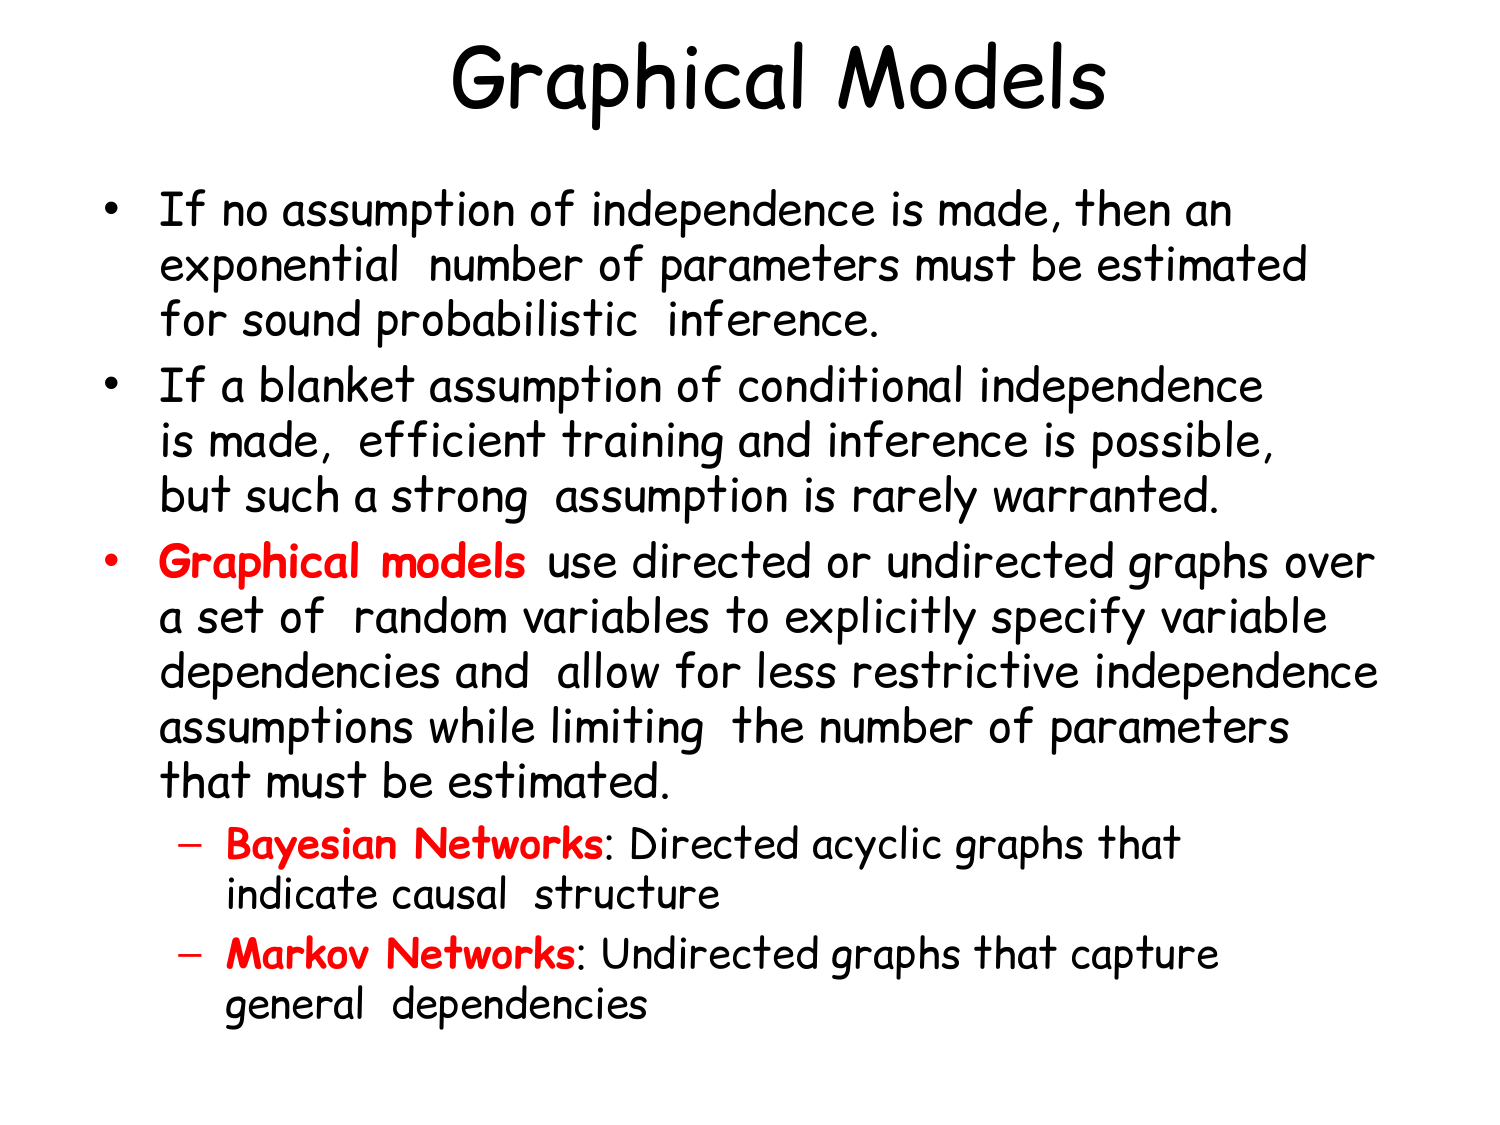

# Graphical Models
If no assumption of independence is made, then an exponential  number of parameters must be estimated for sound probabilistic  inference.
If a blanket assumption of conditional independence is made,  efficient training and inference is possible, but such a strong  assumption is rarely warranted.
Graphical models use directed or undirected graphs over a set of  random variables to explicitly specify variable dependencies and  allow for less restrictive independence assumptions while limiting  the number of parameters that must be estimated.
Bayesian Networks: Directed acyclic graphs that indicate causal  structure
Markov Networks: Undirected graphs that capture general  dependencies